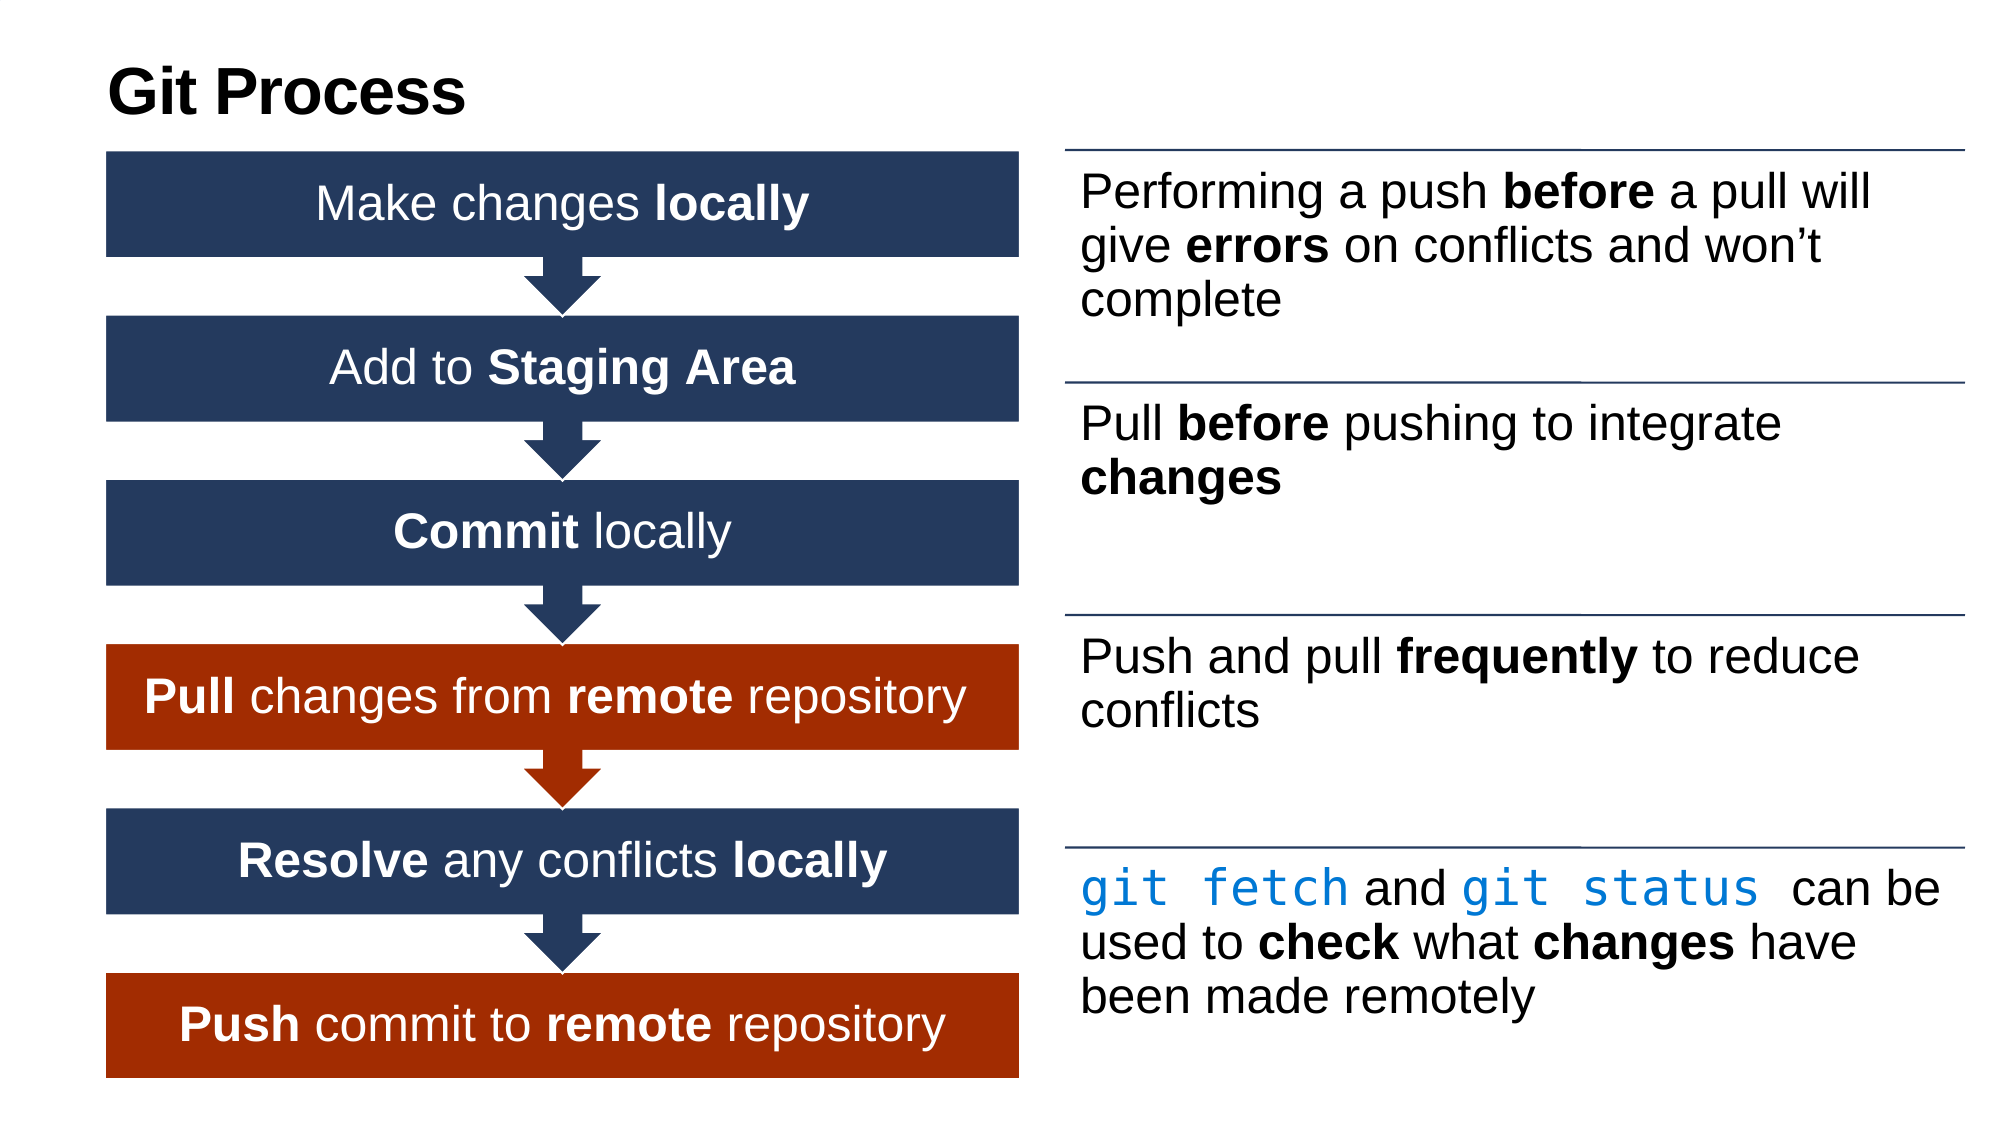

# Git Process
Push commit to remote repository
Resolve any conflicts locally
Pull changes from remote repository
Commit locally
Add to Staging Area
Make changes locally
Performing a push before a pull will give errors on conflicts and won’t complete
Pull before pushing to integrate changes
Push and pull frequently to reduce conflicts
git fetch and git status can be used to check what changes have been made remotely